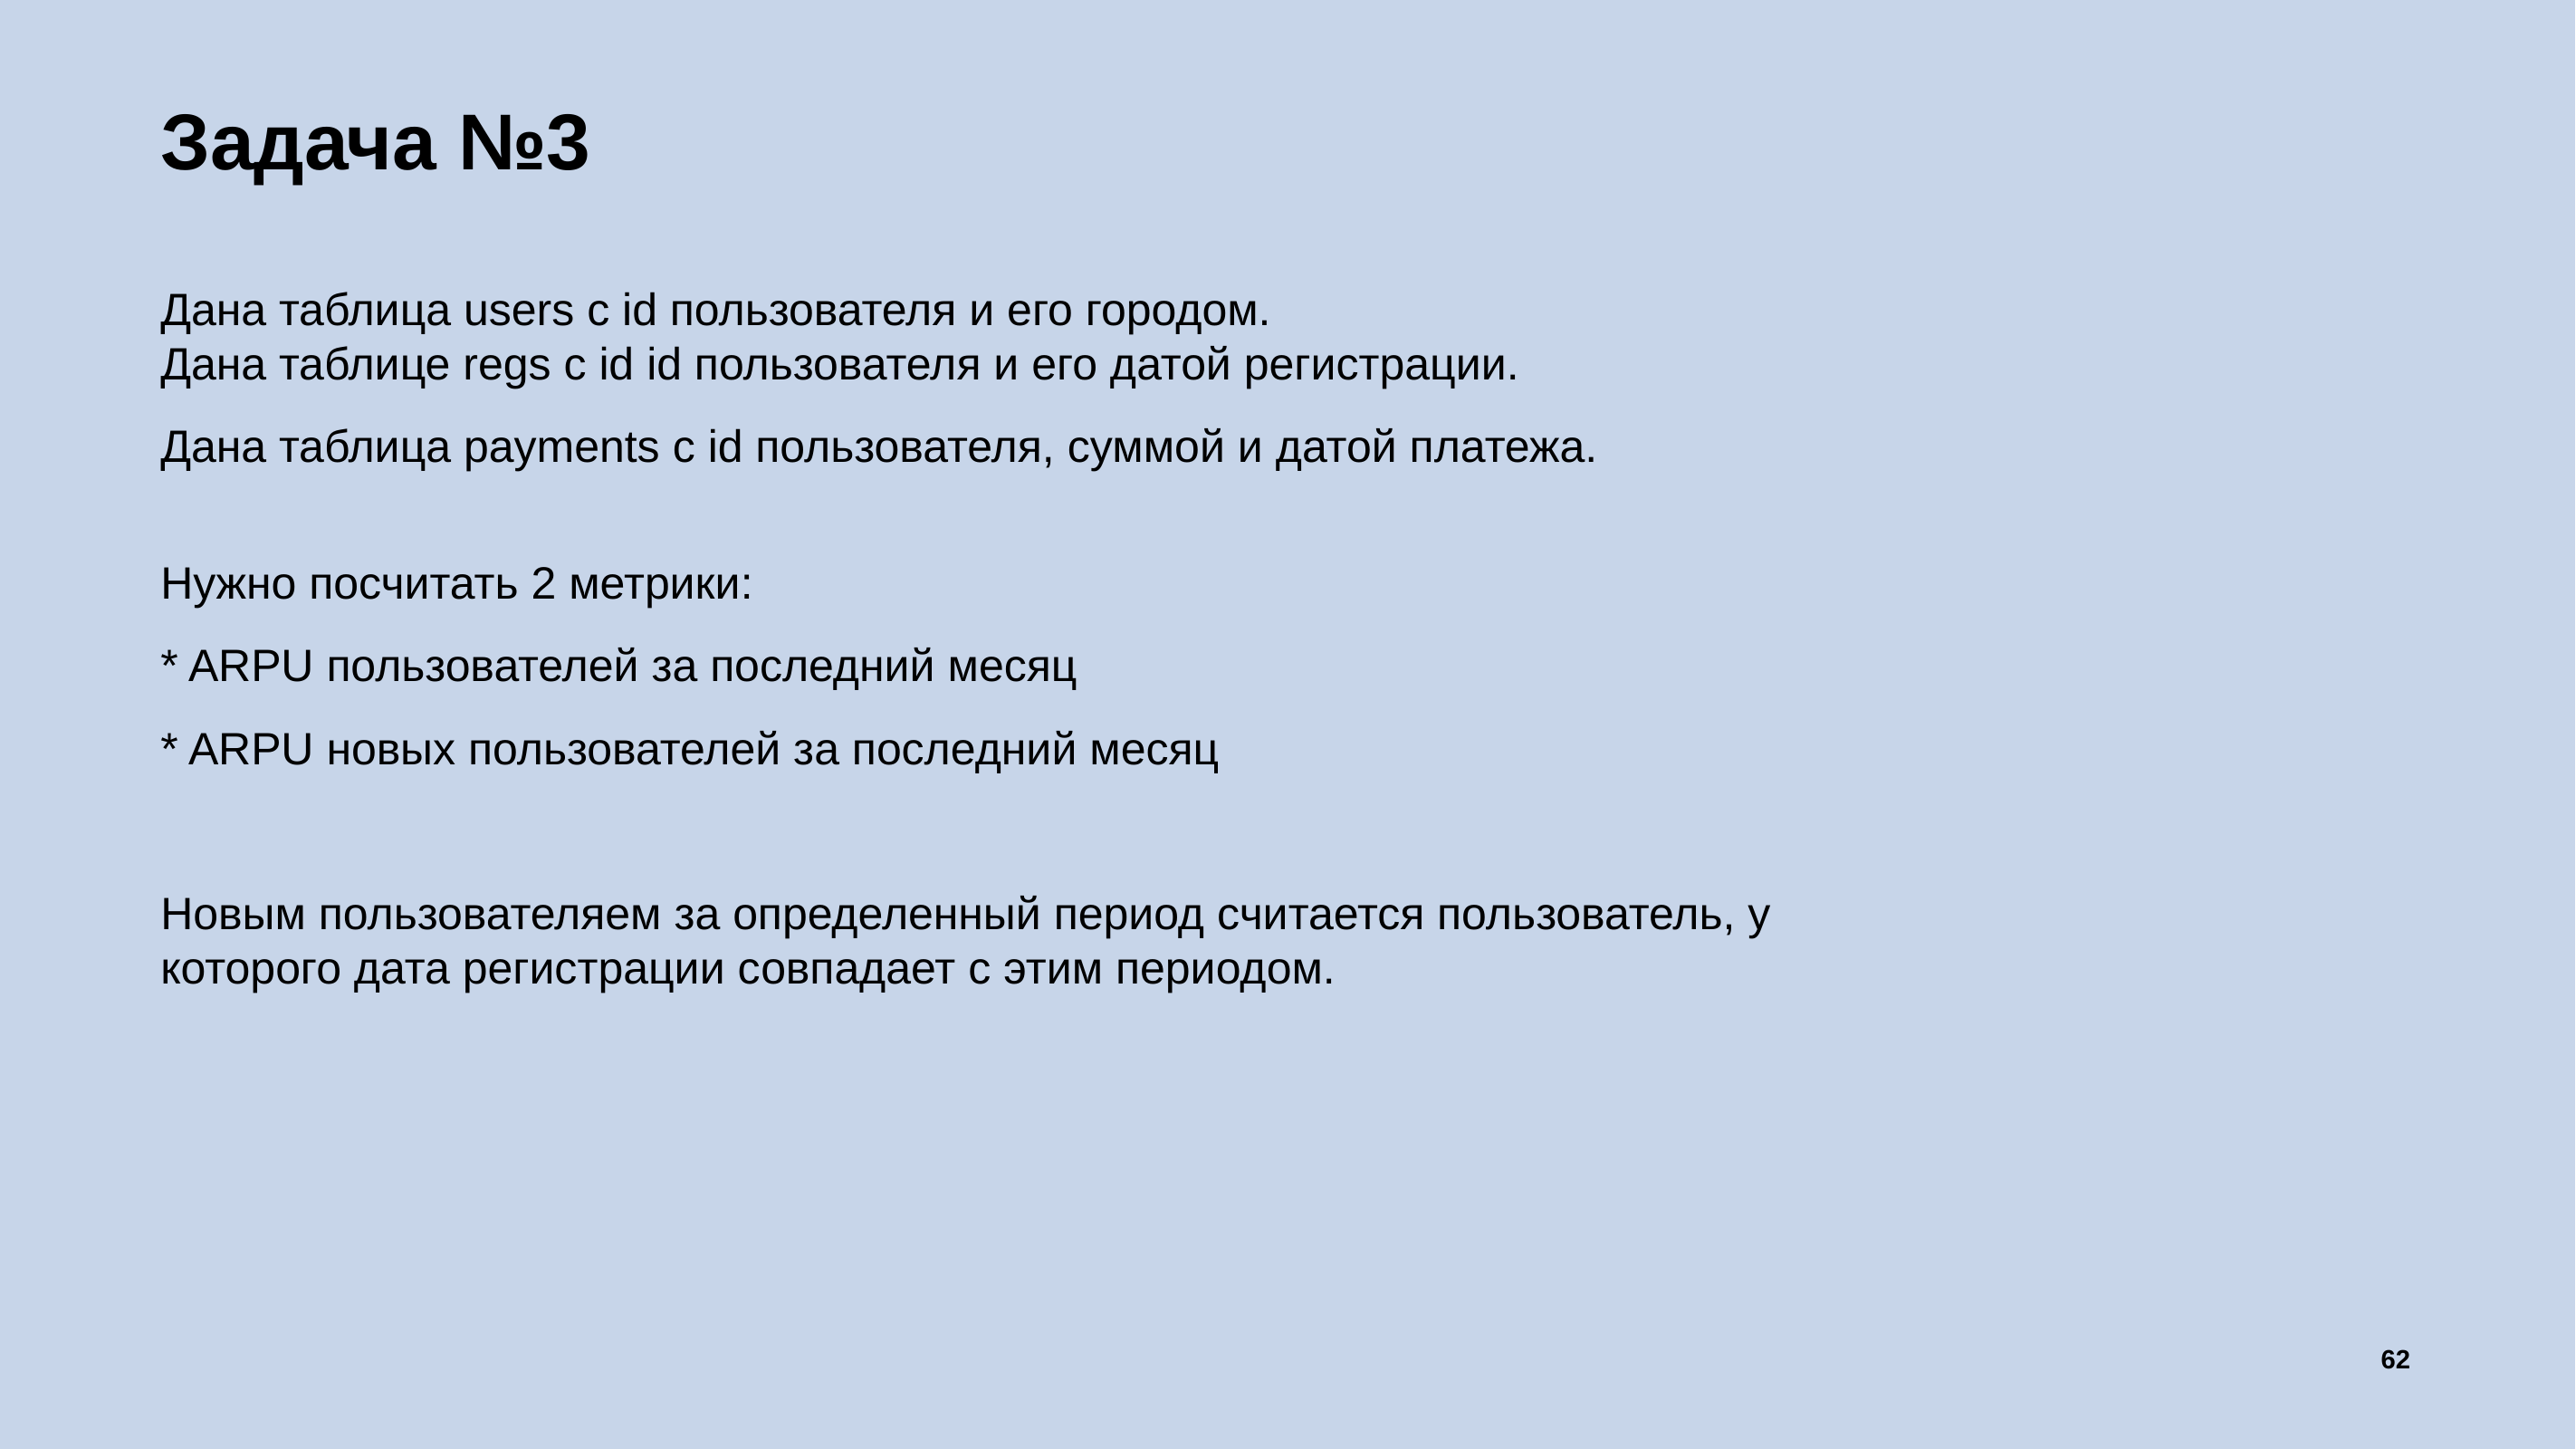

# Задача №3
Дана таблица users c id пользователя и его городом. 
Дана таблице regs с id id пользователя и его датой регистрации.
Дана таблица payments с id пользователя, суммой и датой платежа.
Нужно посчитать 2 метрики:
* ARPU пользователей за последний месяц
* ARPU новых пользователей за последний месяц

Новым пользователяем за определенный период считается пользователь, у которого дата регистрации совпадает с этим периодом.

62